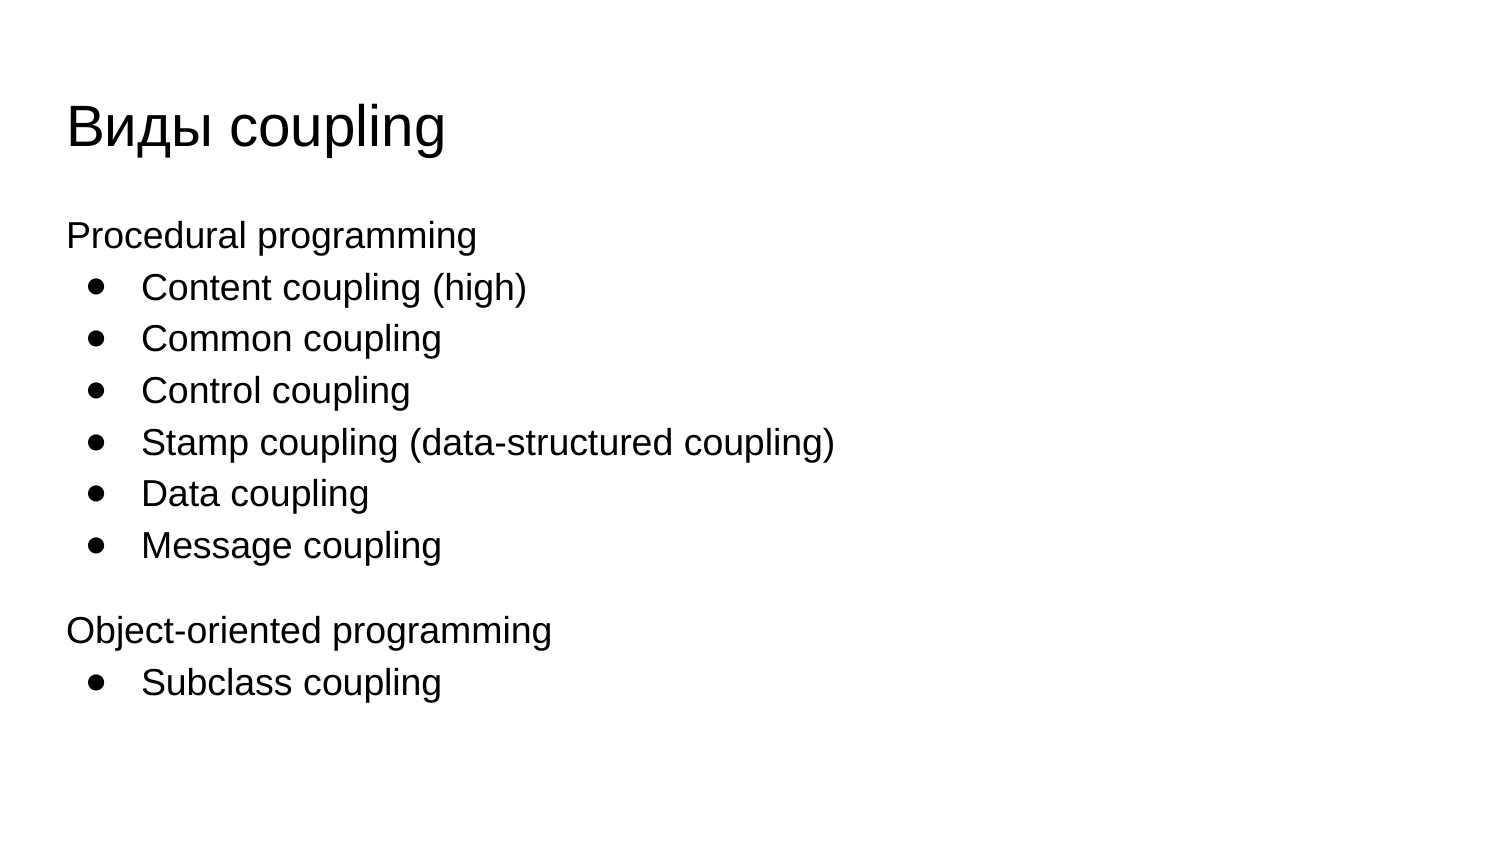

# Виды coupling
Procedural programming
Content coupling (high)
Common coupling
Control coupling
Stamp coupling (data-structured coupling)
Data coupling
Message coupling
Object-oriented programming
Subclass coupling